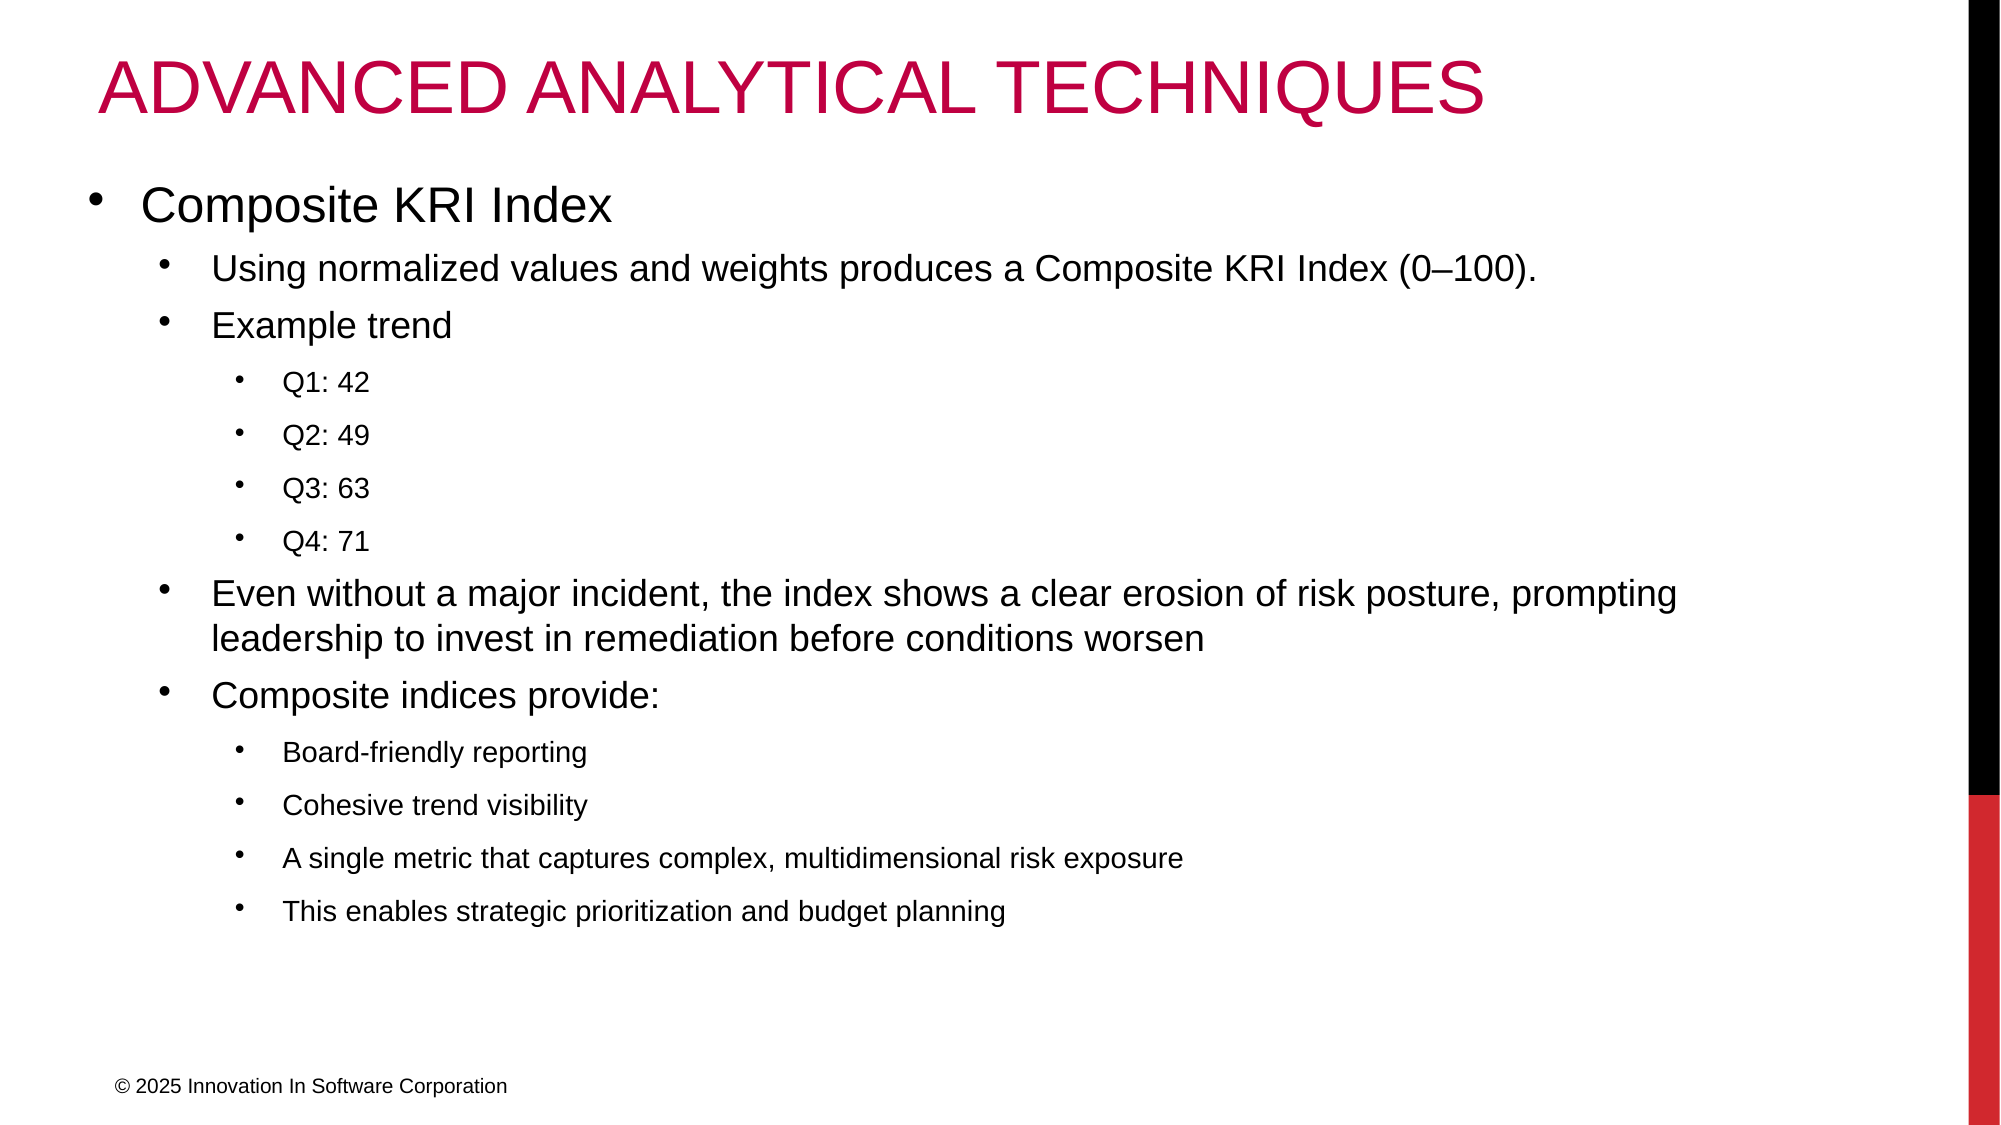

# Advanced Analytical Techniques
Composite KRI Index
Using normalized values and weights produces a Composite KRI Index (0–100).
Example trend
Q1: 42
Q2: 49
Q3: 63
Q4: 71
Even without a major incident, the index shows a clear erosion of risk posture, prompting leadership to invest in remediation before conditions worsen
Composite indices provide:
Board-friendly reporting
Cohesive trend visibility
A single metric that captures complex, multidimensional risk exposure
This enables strategic prioritization and budget planning
© 2025 Innovation In Software Corporation